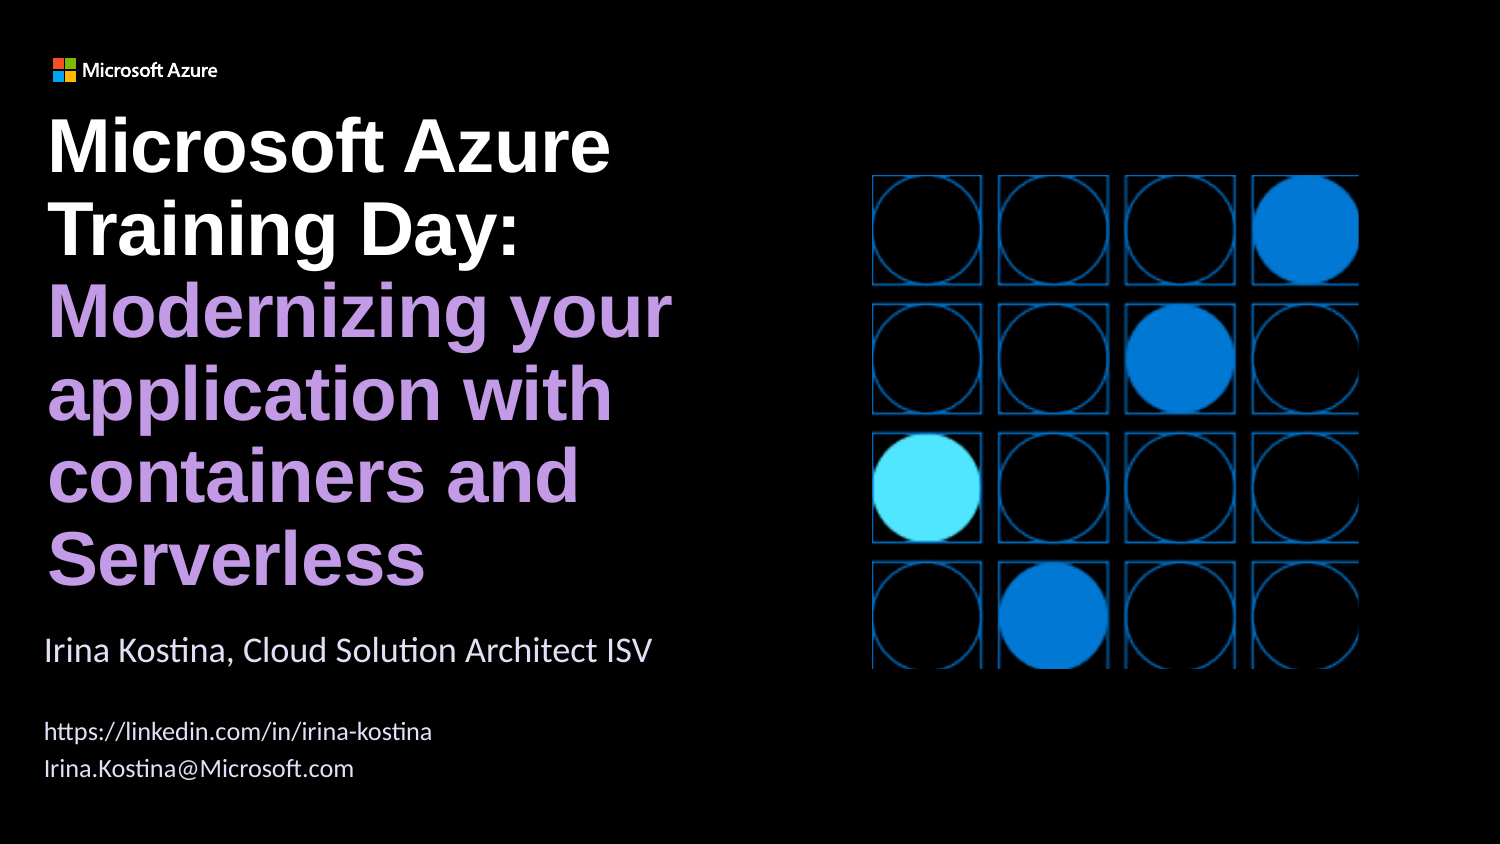

Microsoft Azure Training Day:
Modernizing your application with containers and Serverless
Irina Kostina, Cloud Solution Architect ISV

https://linkedin.com/in/irina-kostina
Irina.Kostina@Microsoft.com